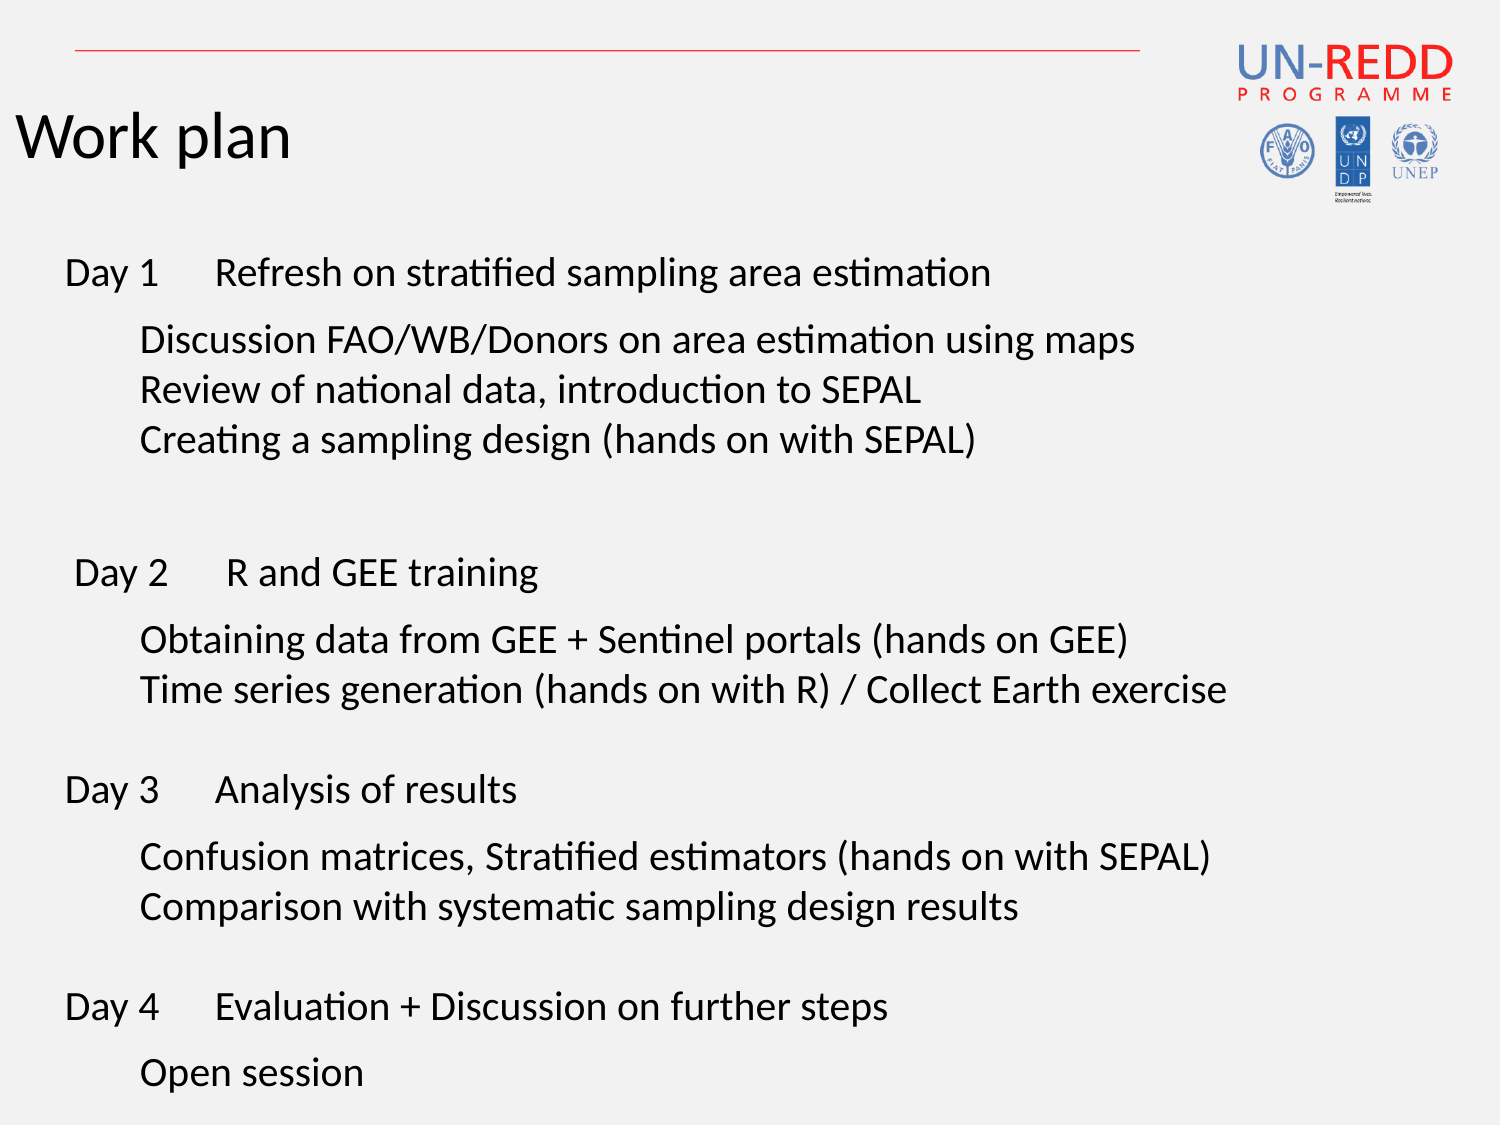

Work plan
Day 1	Refresh on stratified sampling area estimation
Discussion FAO/WB/Donors on area estimation using maps
Review of national data, introduction to SEPAL
Creating a sampling design (hands on with SEPAL)

 Day 2      R and GEE training
Obtaining data from GEE + Sentinel portals (hands on GEE)
Time series generation (hands on with R) / Collect Earth exercise

Day 3	Analysis of results
Confusion matrices, Stratified estimators (hands on with SEPAL)
Comparison with systematic sampling design results

Day 4	Evaluation + Discussion on further steps
Open session